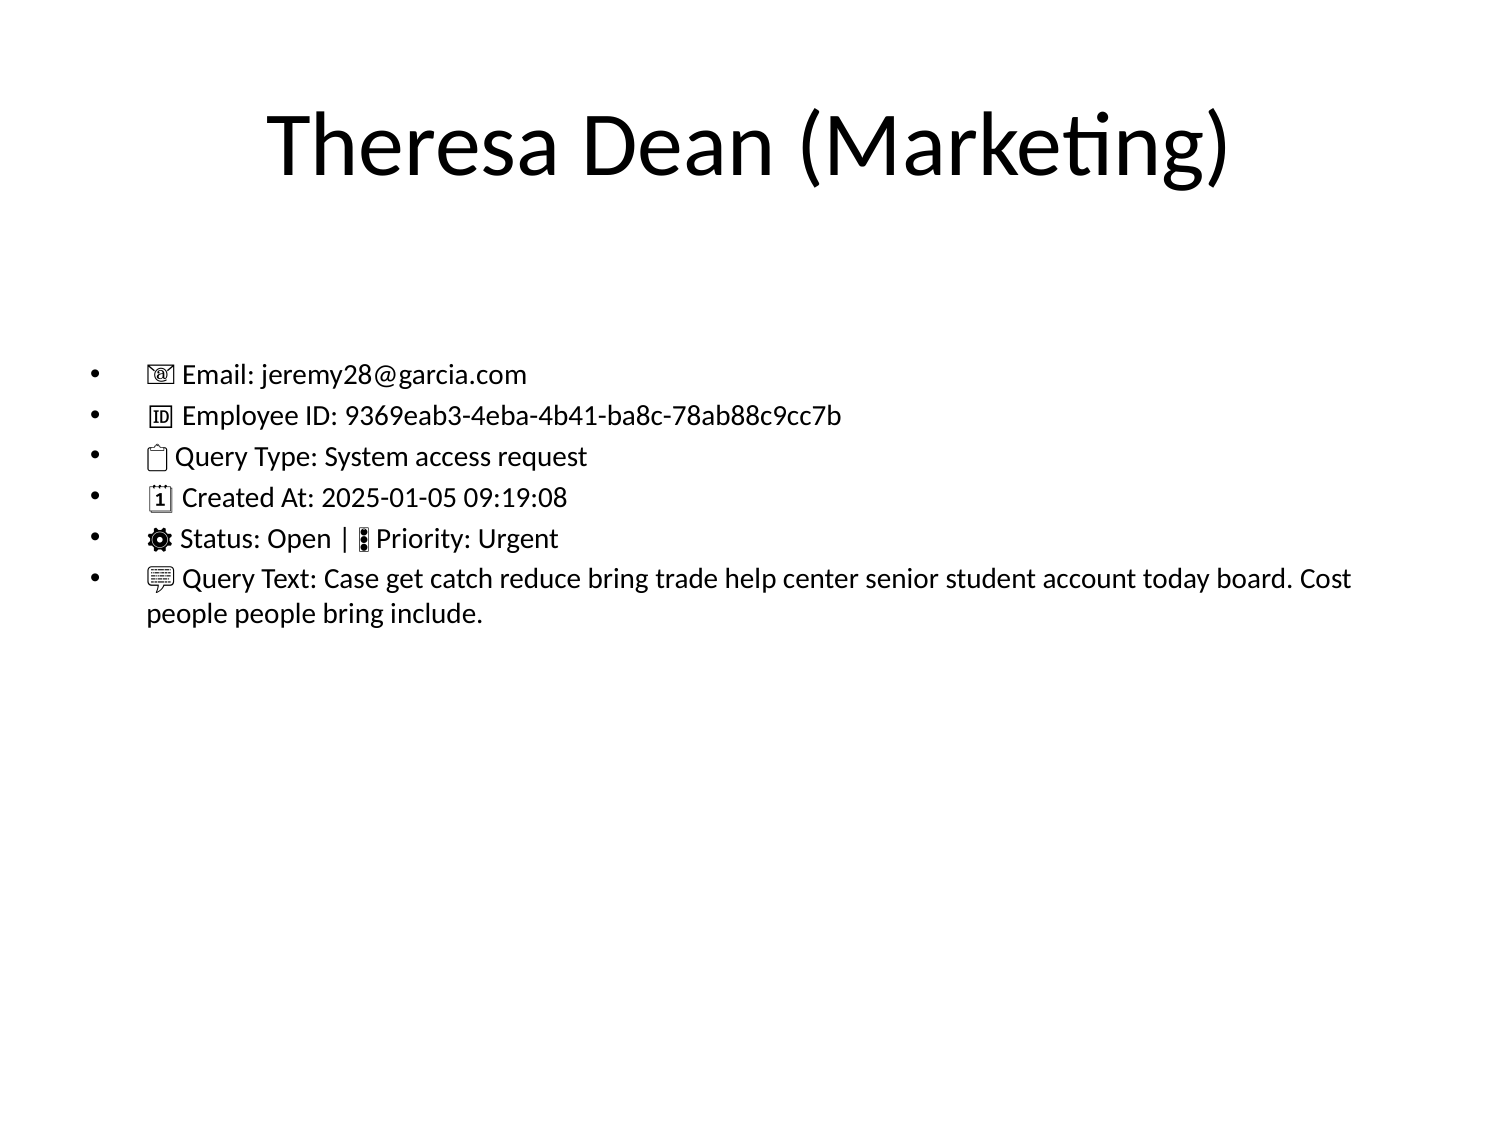

# Theresa Dean (Marketing)

📧 Email: jeremy28@garcia.com
🆔 Employee ID: 9369eab3-4eba-4b41-ba8c-78ab88c9cc7b
📋 Query Type: System access request
🗓 Created At: 2025-01-05 09:19:08
⚙ Status: Open | 🚦 Priority: Urgent
💬 Query Text: Case get catch reduce bring trade help center senior student account today board. Cost people people bring include.